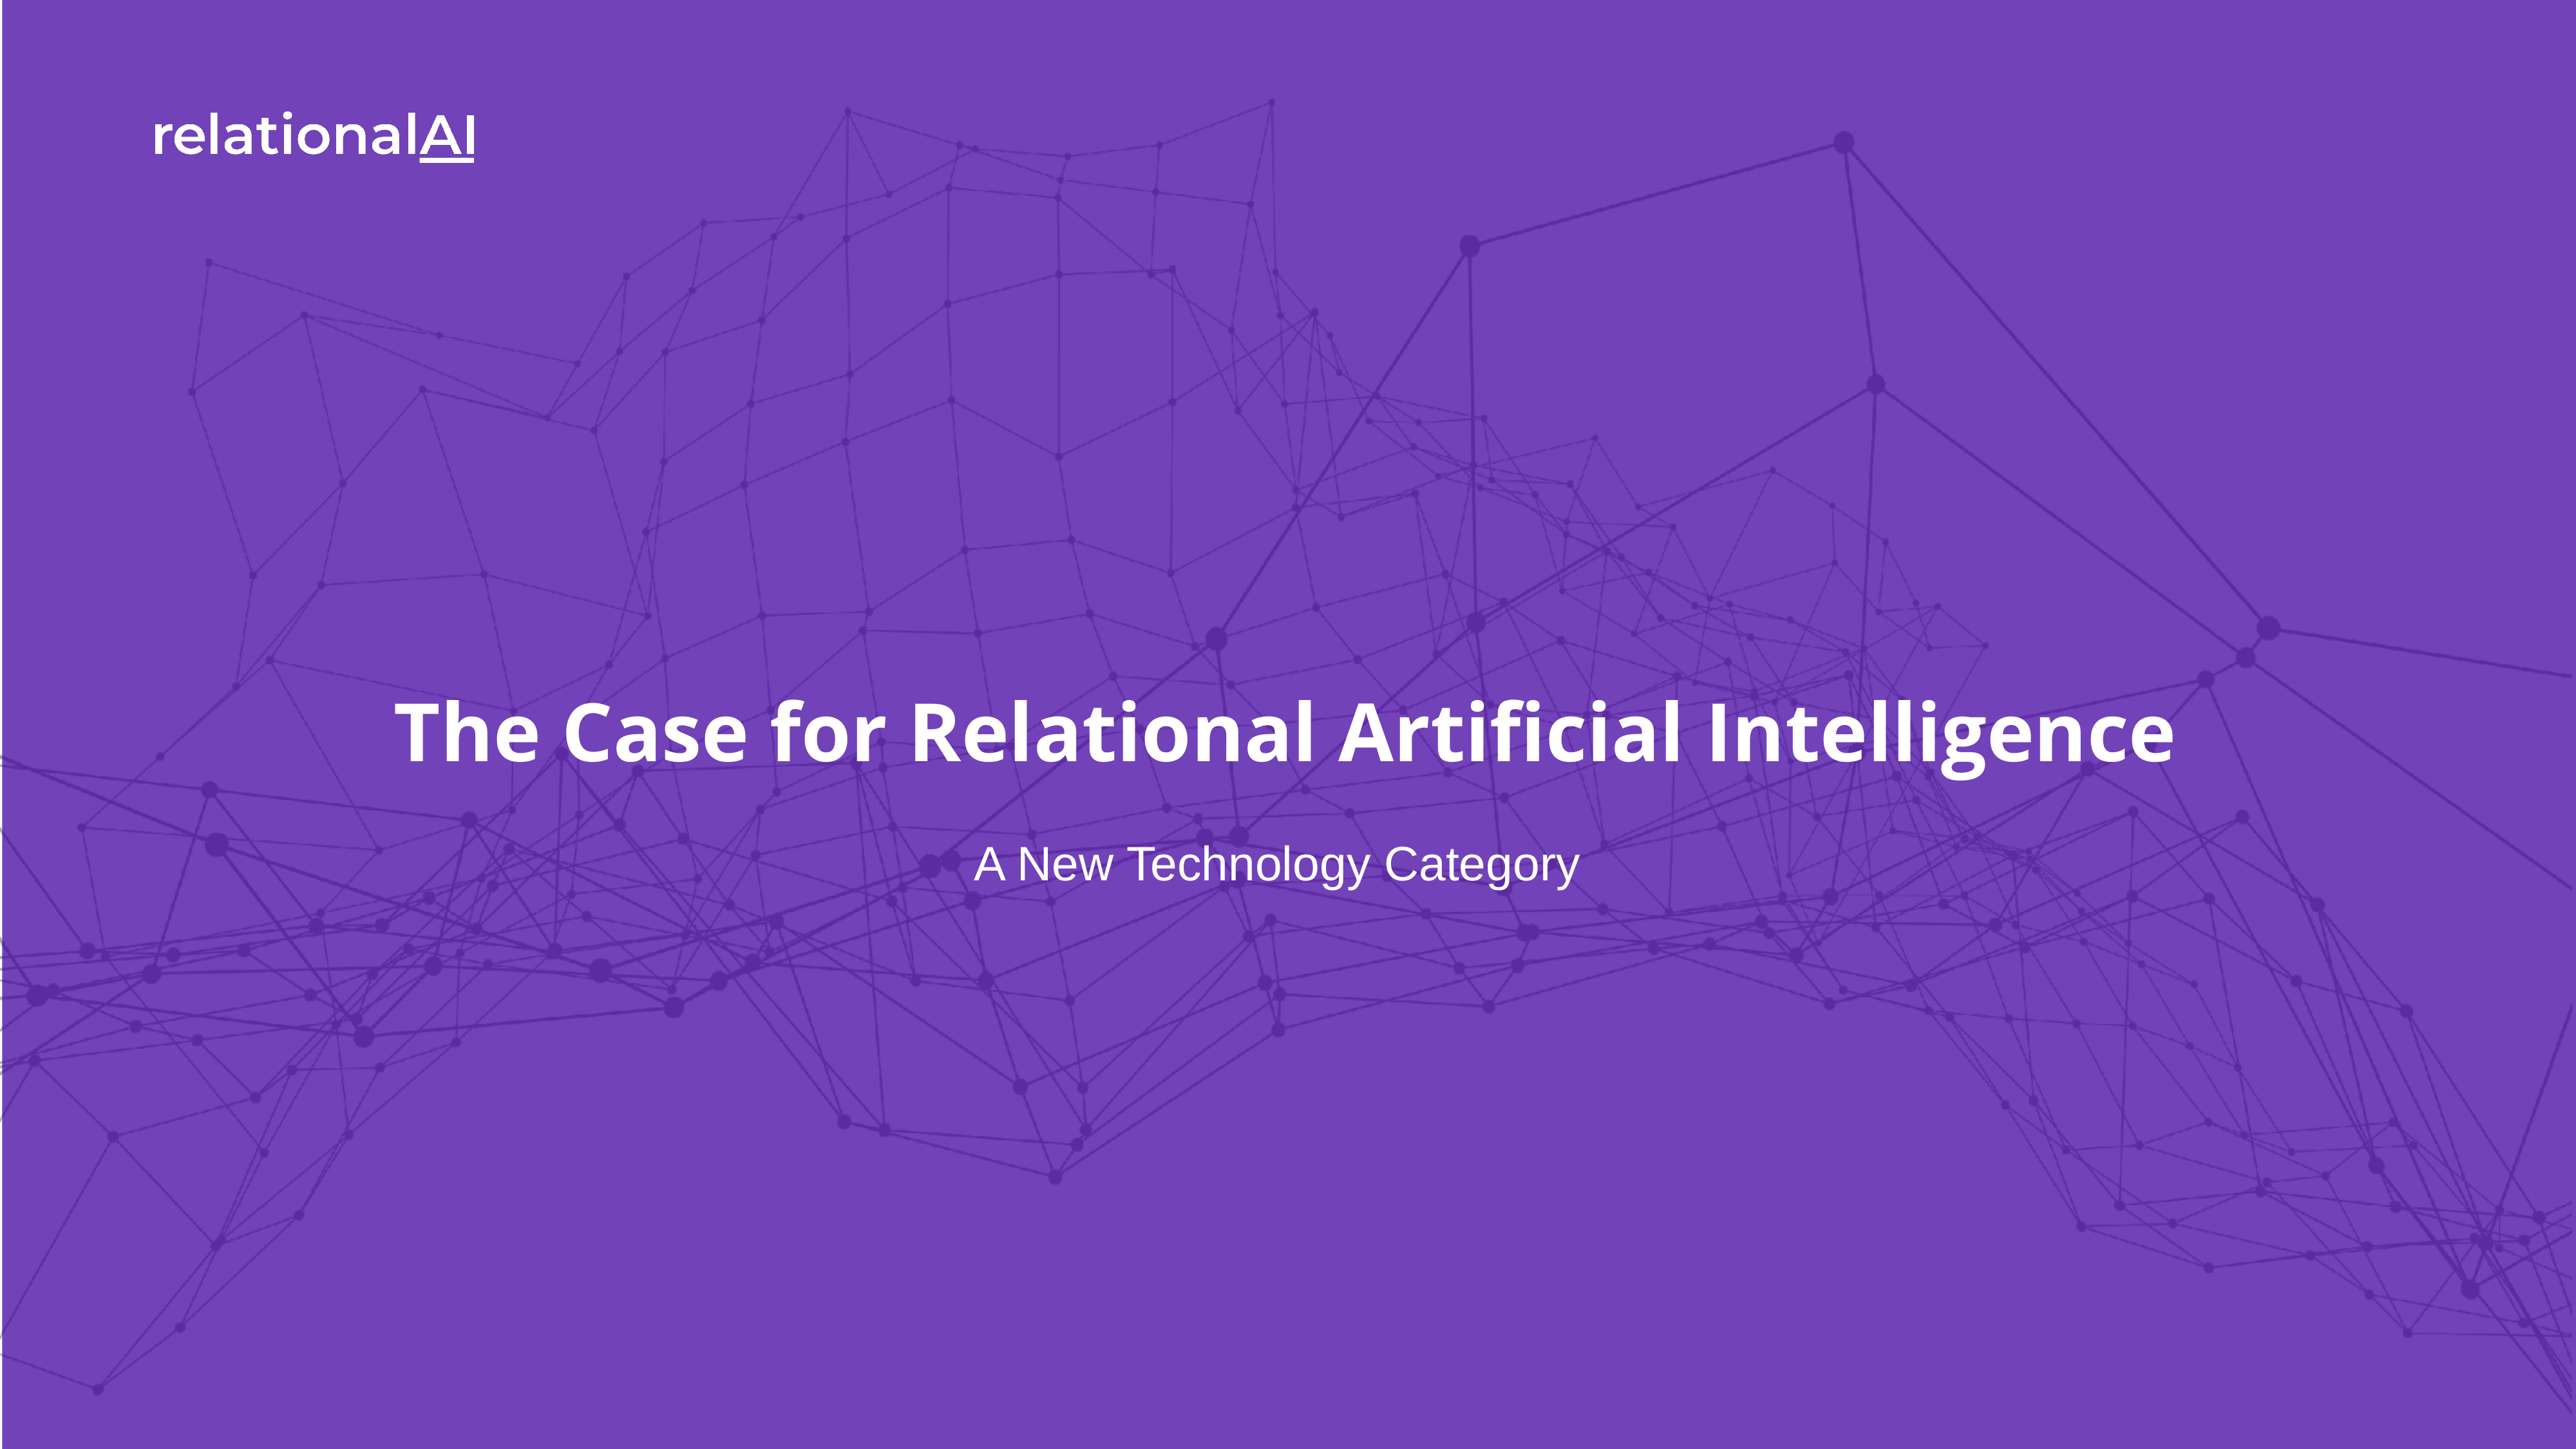

# The Case for Relational Artificial Intelligence
A New Technology Category